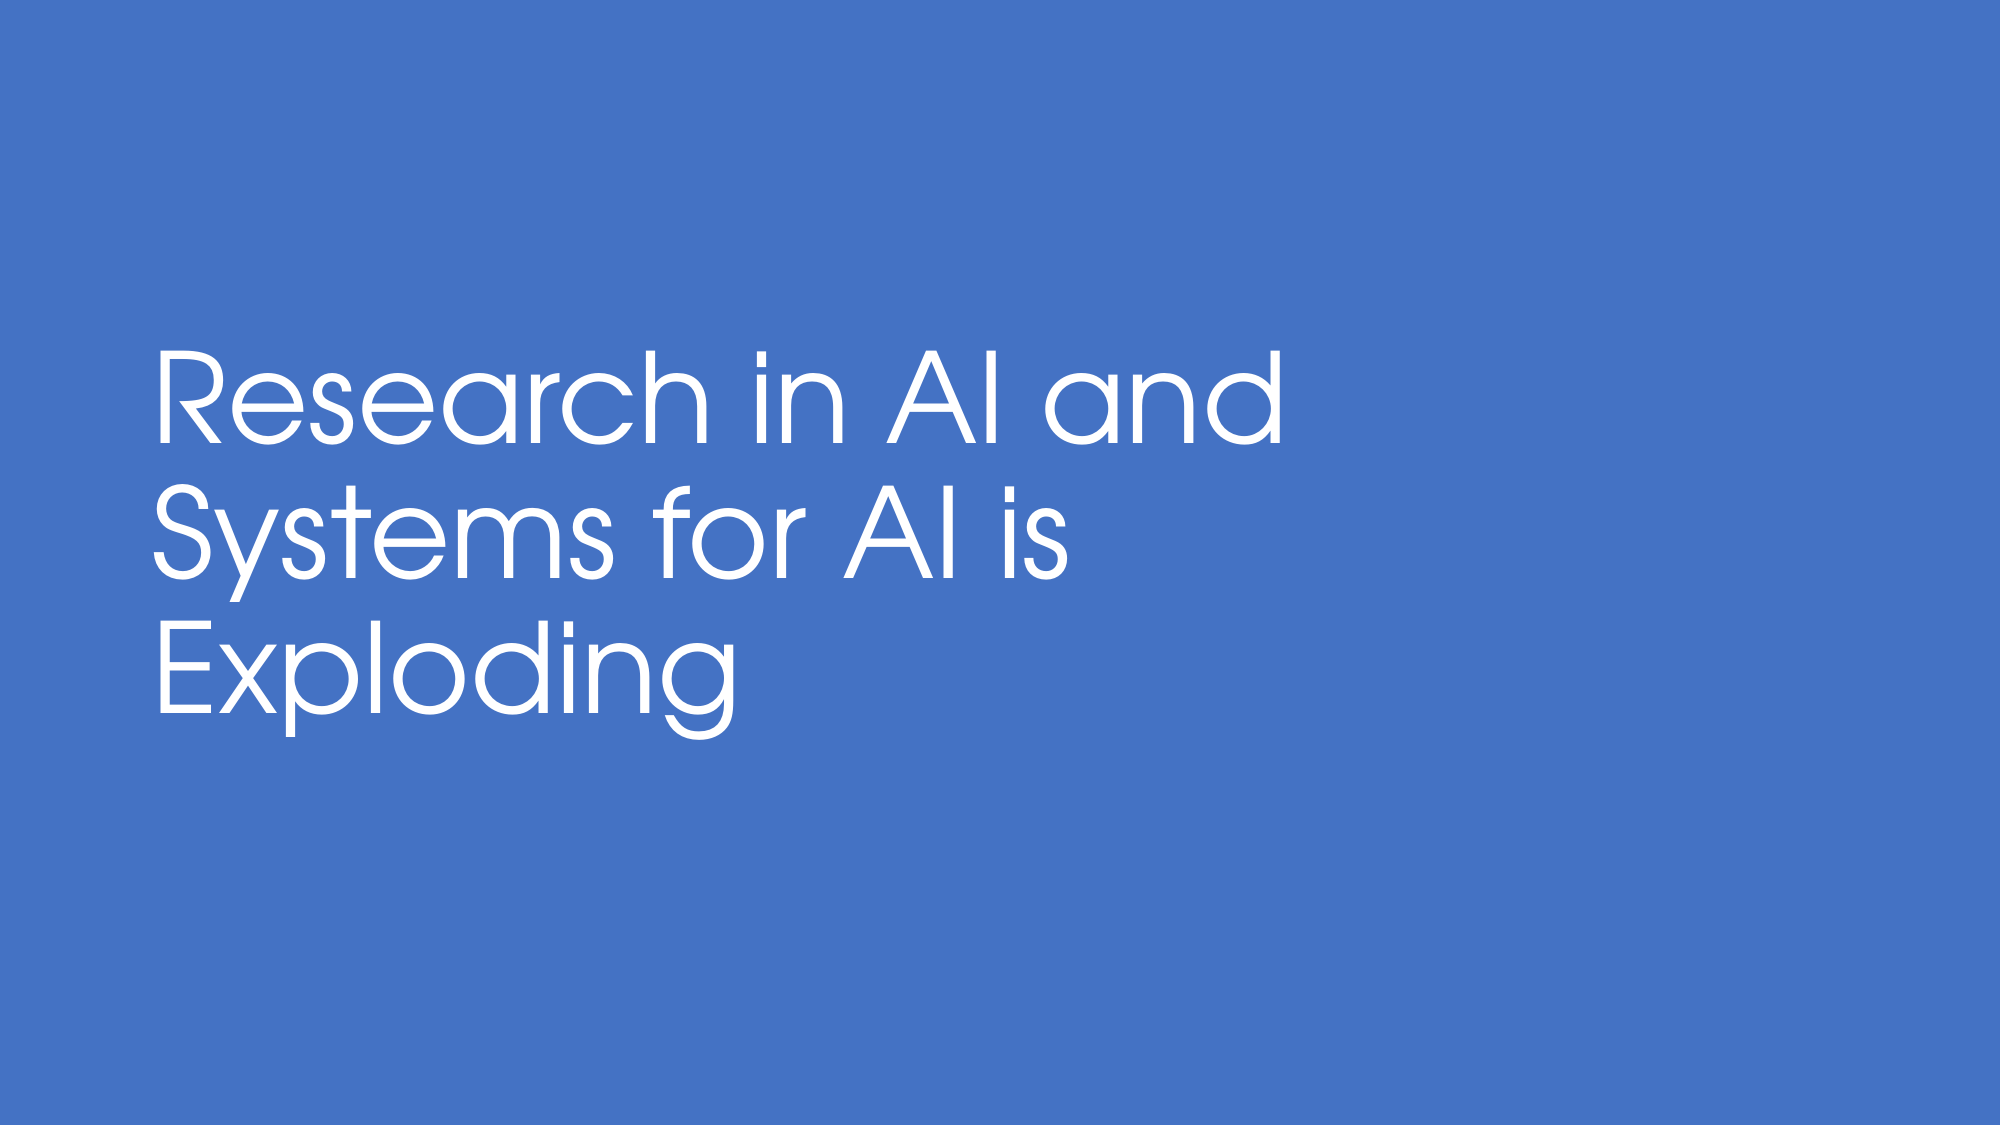

# Research in AI and Systems for AI is Exploding